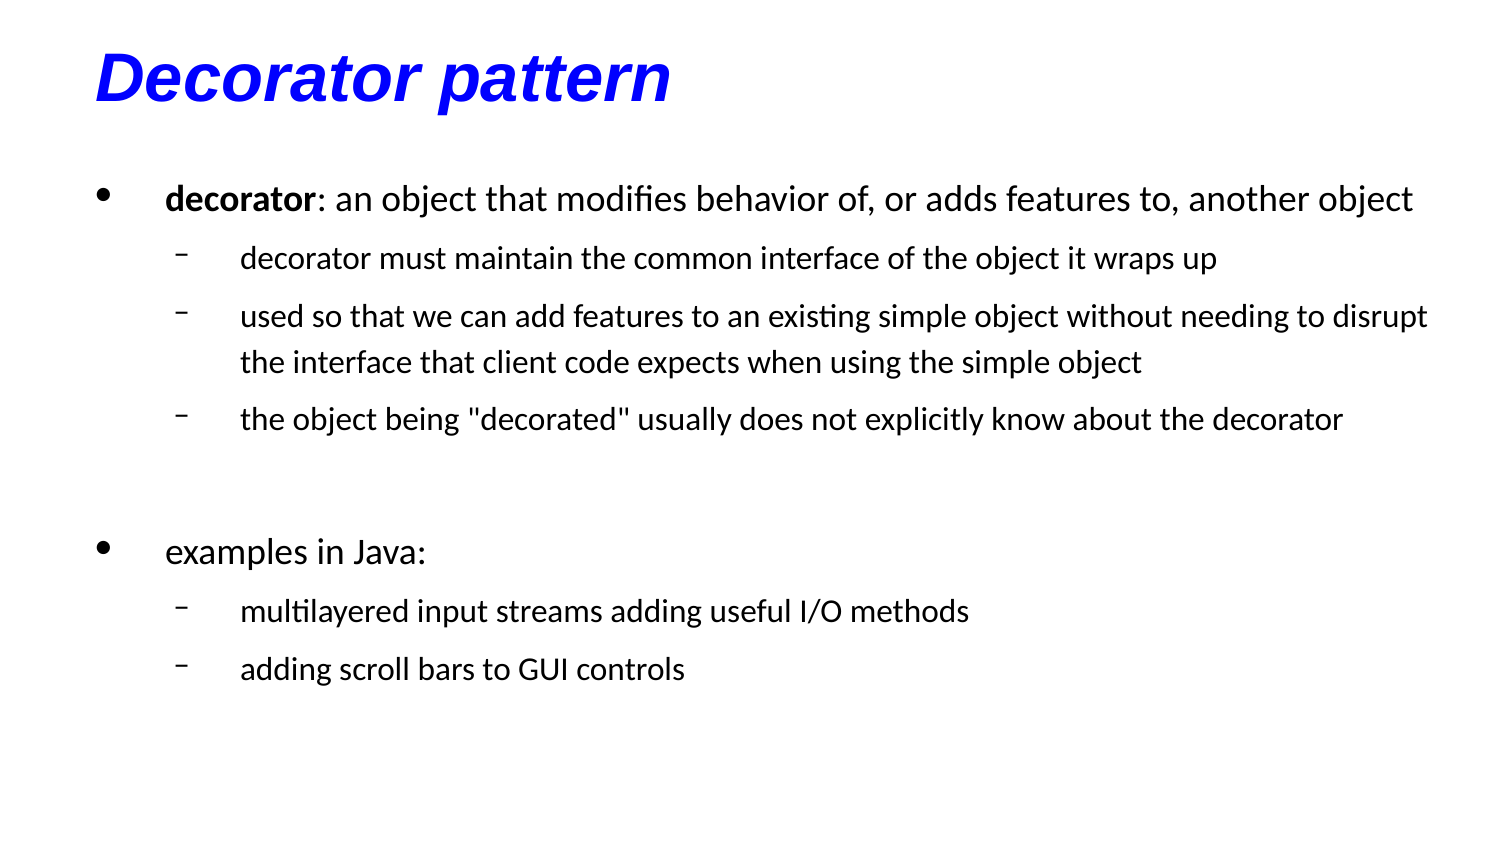

# Decorator pattern
decorator: an object that modifies behavior of, or adds features to, another object
decorator must maintain the common interface of the object it wraps up
used so that we can add features to an existing simple object without needing to disrupt the interface that client code expects when using the simple object
the object being "decorated" usually does not explicitly know about the decorator

examples in Java:
multilayered input streams adding useful I/O methods
adding scroll bars to GUI controls
18